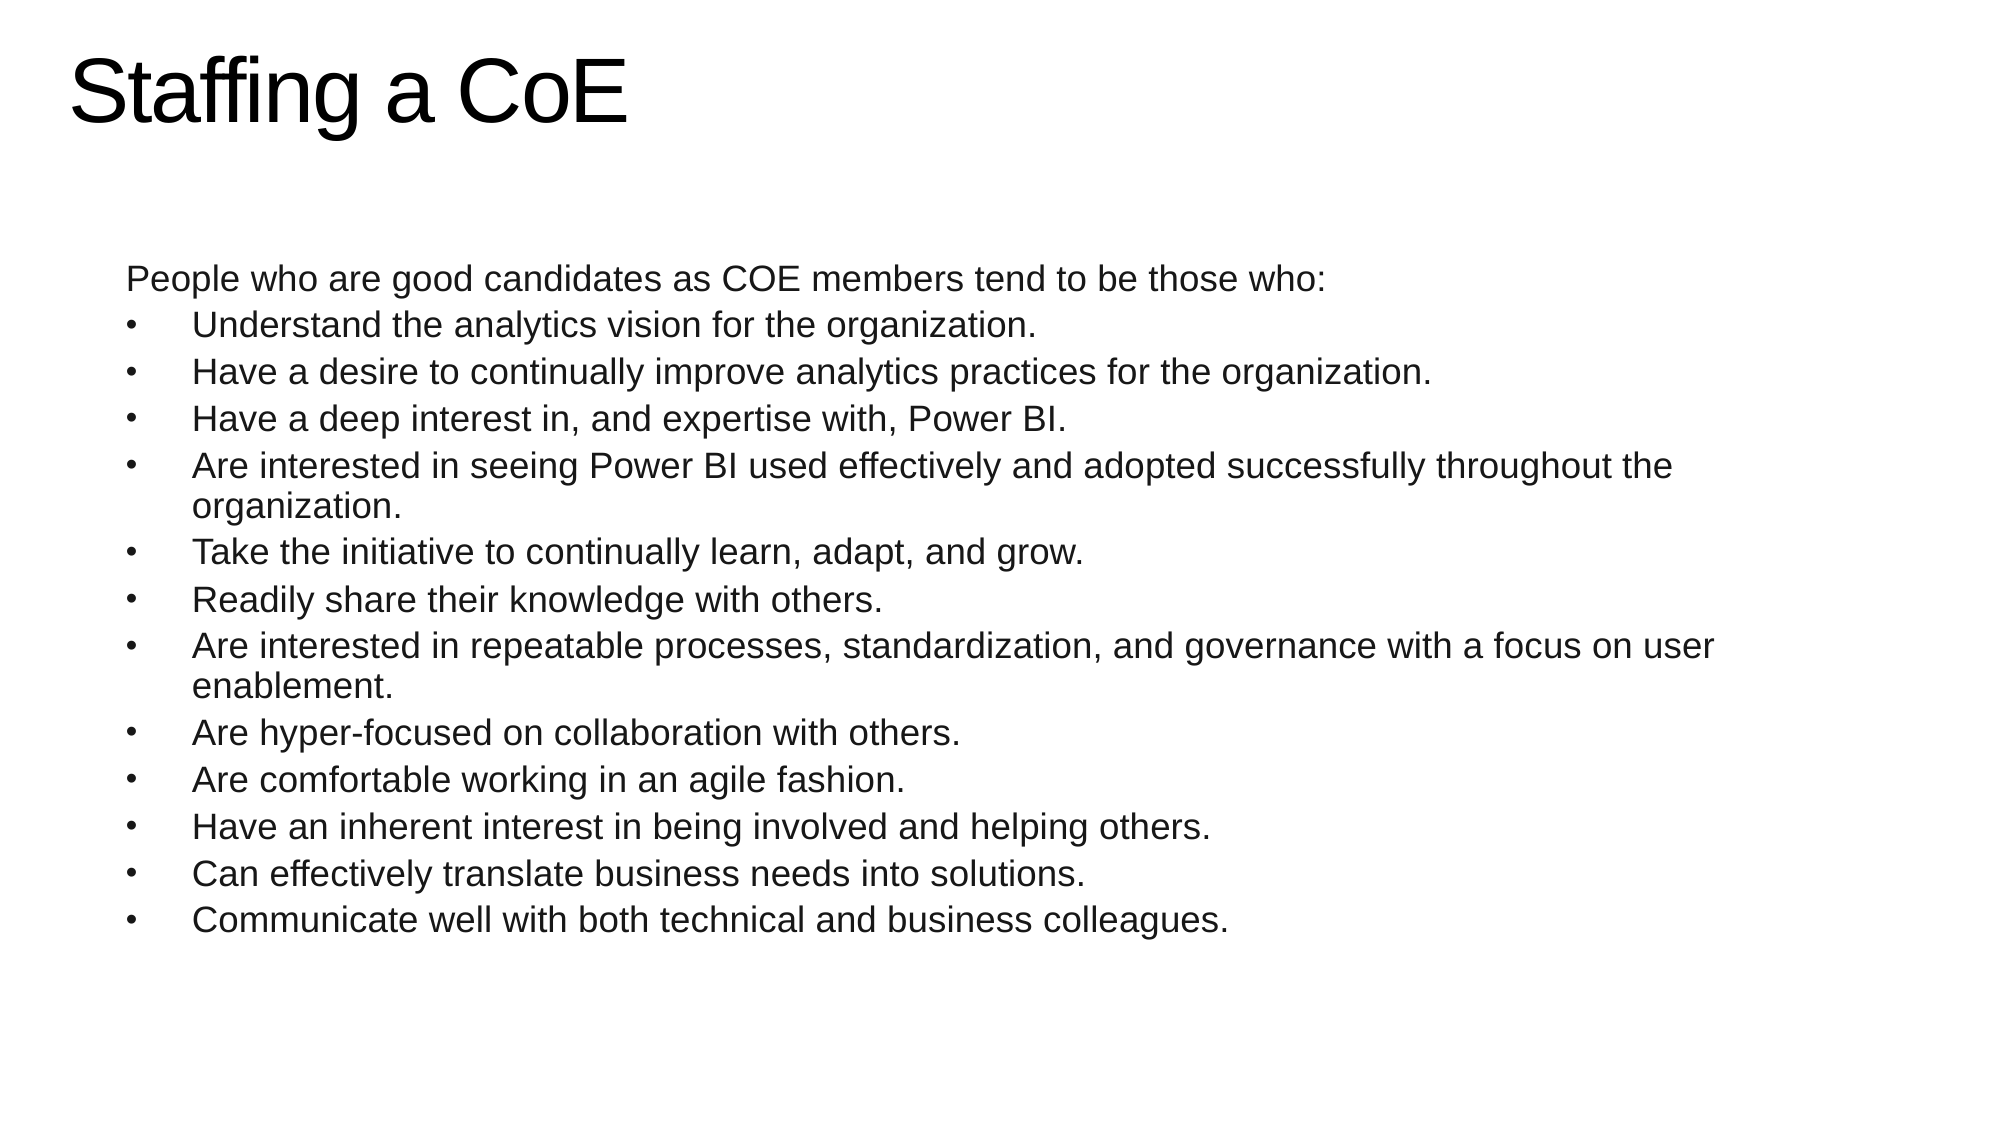

# Staffing a CoE
People who are good candidates as COE members tend to be those who:
Understand the analytics vision for the organization.
Have a desire to continually improve analytics practices for the organization.
Have a deep interest in, and expertise with, Power BI.
Are interested in seeing Power BI used effectively and adopted successfully throughout the organization.
Take the initiative to continually learn, adapt, and grow.
Readily share their knowledge with others.
Are interested in repeatable processes, standardization, and governance with a focus on user enablement.
Are hyper-focused on collaboration with others.
Are comfortable working in an agile fashion.
Have an inherent interest in being involved and helping others.
Can effectively translate business needs into solutions.
Communicate well with both technical and business colleagues.